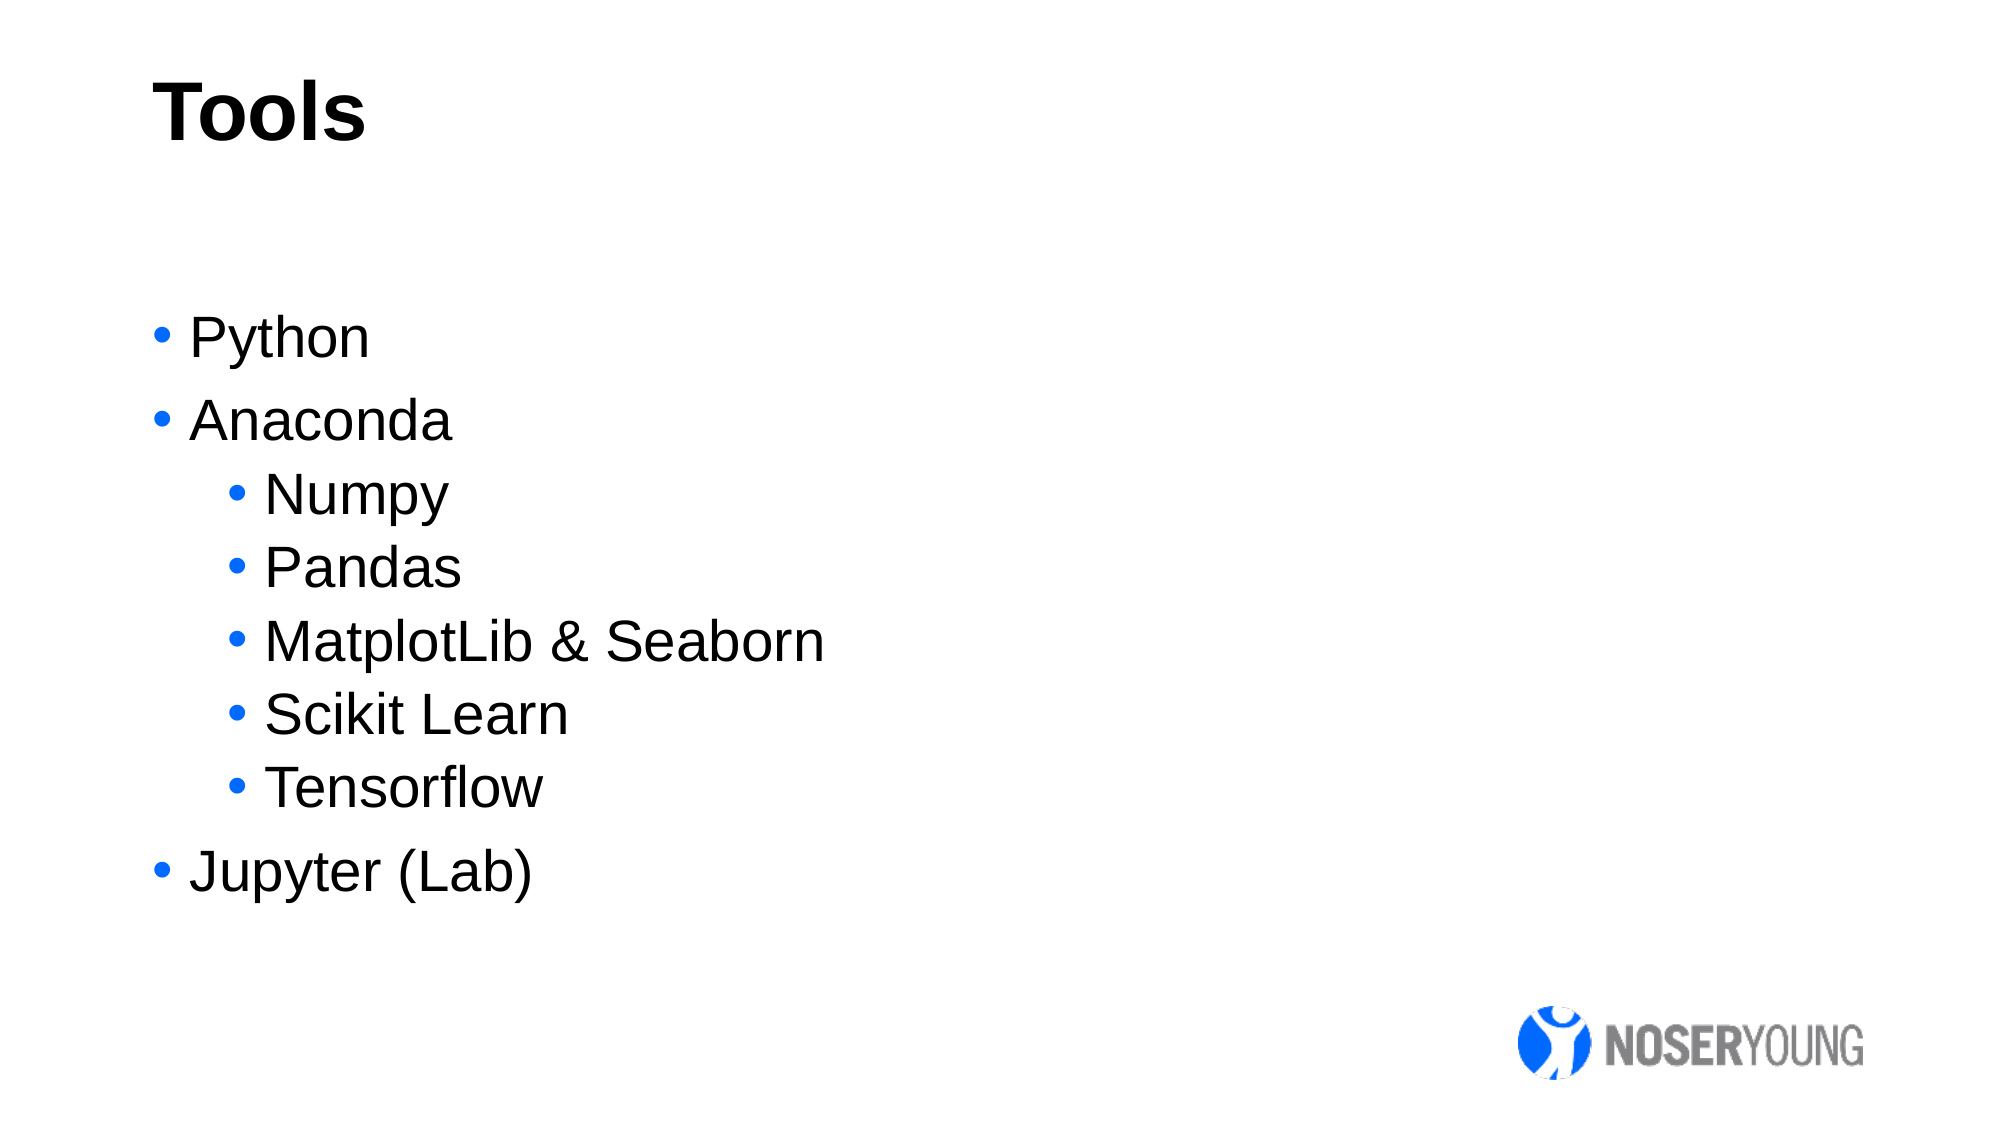

Tools

Python
Anaconda
Numpy
Pandas
MatplotLib & Seaborn
Scikit Learn
Tensorflow
Jupyter (Lab)